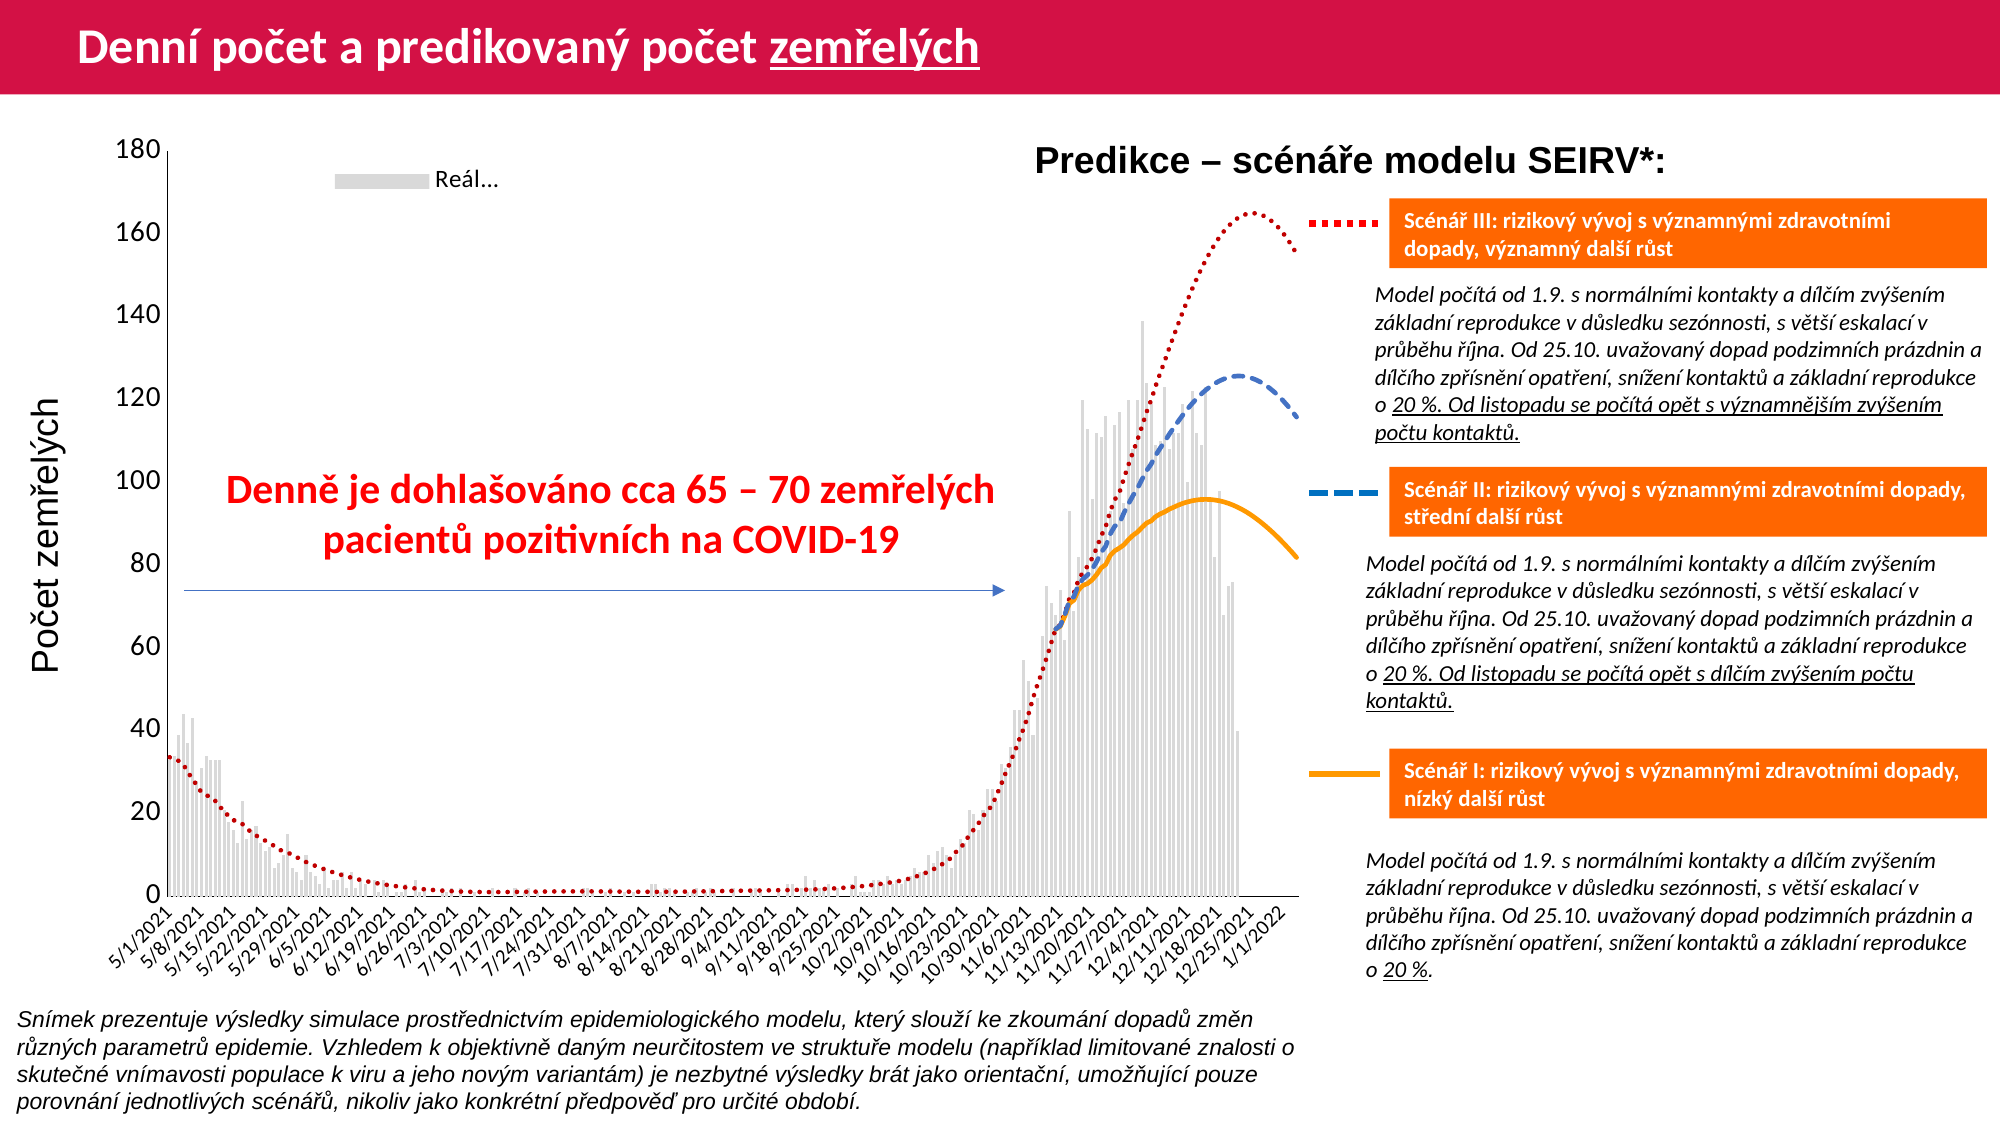

# Denní počet a predikovaný počet zemřelých

### Chart

| Category | Reálná data | B | V2 | V3 | C |
|---|---|---|---|---|---|
| 44317 | 33.0 | 33.61736666948143 | None | None | None |
| 44318 | 34.0 | 33.130942717957396 | None | None | None |
| 44319 | 39.0 | 32.75016090692501 | None | None | None |
| 44320 | 44.0 | 31.869162251916382 | None | None | None |
| 44321 | 37.0 | 30.110528667913286 | None | None | None |
| 44322 | 43.0 | 28.28632679587799 | None | None | None |
| 44323 | 28.0 | 26.88763554636113 | None | None | None |
| 44324 | 31.0 | 25.105872213281778 | None | None | None |
| 44325 | 34.0 | 24.498467758346305 | None | None | None |
| 44326 | 33.0 | 23.988008790130596 | None | None | None |
| 44327 | 33.0 | 23.156535386473667 | None | None | None |
| 44328 | 33.0 | 21.52234456356124 | None | None | None |
| 44329 | 21.0 | 21.044322786337684 | None | None | None |
| 44330 | 18.0 | 19.162760140648356 | None | None | None |
| 44331 | 16.0 | 18.469851949213858 | None | None | None |
| 44332 | 13.0 | 18.020065253849534 | None | None | None |
| 44333 | 23.0 | 17.514218036843864 | None | None | None |
| 44334 | 14.0 | 16.3233863455843 | None | None | None |
| 44335 | 16.0 | 15.562820563013112 | None | None | None |
| 44336 | 17.0 | 14.764116091094333 | None | None | None |
| 44337 | 13.0 | 14.003440805165601 | None | None | None |
| 44338 | 11.0 | 13.49988976391682 | None | None | None |
| 44339 | 12.0 | 12.830963170815313 | None | None | None |
| 44340 | 7.0 | 12.21462611212981 | None | None | None |
| 44341 | 8.0 | 11.361974932125564 | None | None | None |
| 44342 | 10.0 | 10.914612956962413 | None | None | None |
| 44343 | 15.0 | 10.619105639208403 | None | None | None |
| 44344 | 7.0 | 9.995430184449141 | None | None | None |
| 44345 | 6.0 | 9.43756188532175 | None | None | None |
| 44346 | 4.0 | 8.984789150338194 | None | None | None |
| 44347 | 10.0 | 8.31577228439208 | None | None | None |
| 44348 | 6.0 | 7.863292723499866 | None | None | None |
| 44349 | 5.0 | 7.423214638004018 | None | None | None |
| 44350 | 3.0 | 6.99723463246796 | None | None | None |
| 44351 | 7.0 | 6.5920968312114345 | None | None | None |
| 44352 | 2.0 | 6.200020779610844 | None | None | None |
| 44353 | 4.0 | 5.828082161771191 | None | None | None |
| 44354 | 4.0 | 5.479027782595549 | None | None | None |
| 44355 | 6.0 | 5.1480111672345865 | None | None | None |
| 44356 | 2.0 | 4.833822353252817 | None | None | None |
| 44357 | 6.0 | 4.538243039732077 | None | None | None |
| 44358 | 2.0 | 4.2625426888947855 | None | None | None |
| 44359 | 4.0 | 4.0028272450322975 | None | None | None |
| 44360 | 3.0 | 3.758639537249042 | None | None | None |
| 44361 | None | 3.5316637360880265 | None | None | None |
| 44362 | 4.0 | 3.3212972029769636 | None | None | None |
| 44363 | 1.0 | 3.124041680134432 | None | None | None |
| 44364 | 4.0 | 2.940915305714476 | None | None | None |
| 44365 | 3.0 | 2.7702600163610196 | None | None | None |
| 44366 | None | 2.6090454581436013 | None | None | None |
| 44367 | 1.0 | 2.4579046921065677 | None | None | None |
| 44368 | 1.0 | 2.316880735263621 | None | None | None |
| 44369 | 3.0 | 2.1858190849730508 | None | None | None |
| 44370 | None | 2.063779429906784 | None | None | None |
| 44371 | 4.0 | 1.949384616068354 | None | None | None |
| 44372 | 1.0 | 1.8422101557157153 | None | None | None |
| 44373 | 2.0 | 1.7417252510373884 | None | None | None |
| 44374 | None | 1.6475719025221063 | None | None | None |
| 44375 | None | 1.5602861675465847 | None | None | None |
| 44376 | None | 1.4807659262417938 | None | None | None |
| 44377 | 2.0 | 1.409176958976897 | None | None | None |
| 44378 | 1.0 | 1.3446365699539624 | None | None | None |
| 44379 | 2.0 | 1.286687372387472 | None | None | None |
| 44380 | None | 1.2357737670752635 | None | None | None |
| 44381 | 2.0 | 1.1922075604713915 | None | None | None |
| 44382 | None | 1.1561388675781004 | None | None | None |
| 44383 | None | 1.1272450980178463 | None | None | None |
| 44384 | 1.0 | 1.1049420105967438 | None | None | None |
| 44385 | None | 1.0881291943866962 | None | None | None |
| 44386 | None | 1.0762135832128257 | None | None | None |
| 44387 | None | 1.0692730860062032 | None | None | None |
| 44388 | 2.0 | 1.0670181539272892 | None | None | None |
| 44389 | None | 1.0690089367132705 | None | None | None |
| 44390 | None | 1.0746626603107328 | None | None | None |
| 44391 | None | 1.0832705638029891 | None | None | None |
| 44392 | None | 1.0939493893709653 | None | None | None |
| 44393 | 2.0 | 1.1059945531278768 | None | None | None |
| 44394 | None | 1.1188839188049053 | None | None | None |
| 44395 | 1.0 | 1.132672738749511 | None | None | None |
| 44396 | 2.0 | 1.1468732367478631 | None | None | None |
| 44397 | None | 1.1607860651440953 | None | None | None |
| 44398 | 1.0 | 1.1740977302080102 | None | None | None |
| 44399 | None | 1.186546570757371 | None | None | None |
| 44400 | None | 1.1980438256546682 | None | None | None |
| 44401 | None | 1.208339474083052 | None | None | None |
| 44402 | None | 1.2172243504908191 | None | None | None |
| 44403 | None | 1.2244881154567258 | None | None | None |
| 44404 | None | 1.2299414635981298 | None | None | None |
| 44405 | None | 1.2334728581975913 | None | None | None |
| 44406 | None | 1.2355511516495368 | None | None | None |
| 44407 | None | 1.2362593662119101 | None | None | None |
| 44408 | 2.0 | 1.2354874150777404 | None | None | None |
| 44409 | 2.0 | 1.233218753157458 | None | None | None |
| 44410 | 1.0 | 1.2294949875032009 | None | None | None |
| 44411 | None | 1.2243660773345482 | None | None | None |
| 44412 | None | 1.2178753962041666 | None | None | None |
| 44413 | 1.0 | 1.2100570732512466 | None | None | None |
| 44414 | 2.0 | 1.2010053201222612 | None | None | None |
| 44415 | None | 1.1908330163528968 | None | None | None |
| 44416 | None | 1.1796582249111809 | None | None | None |
| 44417 | 1.0 | 1.1683419800470345 | None | None | None |
| 44418 | None | 1.1581314019527063 | None | None | None |
| 44419 | 1.0 | 1.1490990272192334 | None | None | None |
| 44420 | None | 1.1409345190705462 | None | None | None |
| 44421 | None | 1.1339970769917394 | None | None | None |
| 44422 | None | 1.1289107700844776 | None | None | None |
| 44423 | 3.0 | 1.1260358376232853 | None | None | None |
| 44424 | 3.0 | 1.1256918861089908 | None | None | None |
| 44425 | 1.0 | 1.1278812382384211 | None | None | None |
| 44426 | 2.0 | 1.1326176829306804 | None | None | None |
| 44427 | 2.0 | 1.1393293538344158 | None | None | None |
| 44428 | 1.0 | 1.1476594881342335 | None | None | None |
| 44429 | None | 1.1577671350143253 | None | None | None |
| 44430 | None | 1.169626796160777 | None | None | None |
| 44431 | 1.0 | 1.1833524217645484 | None | None | None |
| 44432 | 1.0 | 1.1985784281118483 | None | None | None |
| 44433 | 2.0 | 1.2148290557961587 | None | None | None |
| 44434 | None | 1.2317597570377419 | None | None | None |
| 44435 | 1.0 | 1.2490826795786583 | None | None | None |
| 44436 | 2.0 | 1.2666253599980182 | None | None | None |
| 44437 | 1.0 | 1.2846163359533105 | None | None | None |
| 44438 | None | 1.3027918737476378 | None | None | None |
| 44439 | None | 1.3209280716284526 | None | None | None |
| 44440 | None | 1.3388791198410086 | None | None | None |
| 44441 | 2.0 | 1.3565384335630006 | None | None | None |
| 44442 | None | 1.3738364540824692 | None | None | None |
| 44443 | None | 1.3907329580209231 | None | None | None |
| 44444 | None | 1.4072860299469783 | None | None | None |
| 44445 | 1.0 | 1.4234478870076273 | None | None | None |
| 44446 | 2.0 | 1.4391585446875184 | None | None | None |
| 44447 | 1.0 | 1.4543698087393293 | None | None | None |
| 44448 | None | 1.4695003577264547 | None | None | None |
| 44449 | None | 1.4848940955096526 | None | None | None |
| 44450 | None | 1.5006426310529708 | None | None | None |
| 44451 | 2.0 | 1.5168221241578292 | None | None | None |
| 44452 | None | 1.5339861656554867 | None | None | None |
| 44453 | 3.0 | 1.5525500408176196 | None | None | None |
| 44454 | 3.0 | 1.5730102145387113 | None | None | None |
| 44455 | None | 1.5960326077037459 | None | None | None |
| 44456 | 2.0 | 1.6220491715441718 | None | None | None |
| 44457 | 5.0 | 1.6515869419036828 | None | None | None |
| 44458 | 2.0 | 1.6850577536958744 | None | None | None |
| 44459 | 4.0 | 1.7229641561363098 | None | None | None |
| 44460 | 2.0 | 1.7659025162015434 | None | None | None |
| 44461 | 2.0 | 1.8143404153903988 | None | None | None |
| 44462 | 3.0 | 1.8687732636628576 | None | None | None |
| 44463 | None | 1.9295610072459646 | None | None | None |
| 44464 | 2.0 | 1.99704734234732 | None | None | None |
| 44465 | None | 2.0718323199324935 | None | None | None |
| 44466 | None | 2.15429797056792 | None | None | None |
| 44467 | 3.0 | 2.2447715905602994 | None | None | None |
| 44468 | 5.0 | 2.3435033541015735 | None | None | None |
| 44469 | 1.0 | 2.4506008701078508 | None | None | None |
| 44470 | 1.0 | 2.566253851889282 | None | None | None |
| 44471 | 1.0 | 2.690702735018039 | None | None | None |
| 44472 | 4.0 | 2.824205085723326 | None | None | None |
| 44473 | 4.0 | 2.967036816276905 | None | None | None |
| 44474 | 3.0 | 3.1194805916741197 | None | None | None |
| 44475 | 5.0 | 3.281994167732214 | None | None | None |
| 44476 | 3.0 | 3.454856023108847 | None | None | None |
| 44477 | 4.0 | 3.6383722705710406 | None | None | None |
| 44478 | 3.0 | 3.83621169726602 | None | None | None |
| 44479 | 4.0 | 4.076083590902028 | None | None | None |
| 44480 | 5.0 | 4.384942322656328 | None | None | None |
| 44481 | 7.0 | 4.725505798898315 | None | None | None |
| 44482 | 6.0 | 5.102927670698545 | None | None | None |
| 44483 | 6.0 | 5.524110632099782 | None | None | None |
| 44484 | 10.0 | 5.995442110211023 | None | None | None |
| 44485 | 8.0 | 6.5240747015647225 | None | None | None |
| 44486 | 11.0 | 7.115982218158079 | None | None | None |
| 44487 | 12.0 | 7.778108813572462 | None | None | None |
| 44488 | 10.0 | 8.51451852371835 | None | None | None |
| 44489 | 7.0 | 9.33086467125108 | None | None | None |
| 44490 | 10.0 | 10.700009277083206 | None | None | None |
| 44491 | 14.0 | 11.497171363542522 | None | None | None |
| 44492 | 13.0 | 13.232637347658986 | None | None | None |
| 44493 | 21.0 | 14.809781005903092 | None | None | None |
| 44494 | 20.0 | 16.221674150528987 | None | None | None |
| 44495 | 16.0 | 17.648890538754973 | None | None | None |
| 44496 | 21.0 | 19.40047654605387 | None | None | None |
| 44497 | 26.0 | 20.69197508496095 | None | None | None |
| 44498 | 26.0 | 22.016393565156623 | None | None | None |
| 44499 | 23.0 | 24.45344755849029 | None | None | None |
| 44500 | 32.0 | 27.07617838254841 | None | None | None |
| 44501 | 31.0 | 29.82876807992402 | None | None | None |
| 44502 | 36.0 | 32.4491710599563 | None | None | None |
| 44503 | 45.0 | 34.98116808291585 | None | None | None |
| 44504 | 45.0 | 37.97347372442221 | None | None | None |
| 44505 | 57.0 | 40.77137024798911 | None | None | None |
| 44506 | 52.0 | 43.951421847532686 | None | None | None |
| 44507 | 39.0 | 47.90857224647506 | None | None | None |
| 44508 | 48.0 | 51.22027851319194 | None | None | None |
| 44509 | 63.0 | 54.3001194929068 | None | None | None |
| 44510 | 75.0 | 57.665069913002554 | None | None | None |
| 44511 | 71.0 | 61.230319443443875 | None | None | None |
| 44512 | 68.0 | 64.64858824798729 | 64.52372471465456 | 64.58595664461996 | None |
| 44513 | 74.0 | 65.61933526058053 | 65.24143728148114 | 65.42953900725183 | None |
| 44514 | 62.0 | 68.44027070285841 | 67.70510631851688 | 68.0704326089011 | None |
| 44515 | 93.0 | 71.9587492797011 | 70.77058769083656 | 71.35985509021107 | None |
| 44516 | 69.0 | 73.31863456131187 | 71.57916543643503 | 72.43993108980467 | None |
| 44517 | 82.0 | 76.42241475353798 | 74.01682876107289 | 75.204386877959 | None |
| 44518 | 120.0 | 78.3427874717143 | 75.1360367582793 | 76.71522082917886 | None |
| 44519 | 113.0 | 79.75469201174293 | 75.57431667908742 | 77.62799565584399 | None |
| 44520 | 96.0 | 81.69028775321665 | 76.4607259320151 | 79.02276039751452 | None |
| 44521 | 112.0 | 84.16212246279503 | 77.72608157650758 | 80.87048927101637 | None |
| 44522 | 111.0 | 87.09476561390586 | 79.35787795809924 | 83.12663289808421 | None |
| 44523 | 116.0 | 89.32798339995757 | 80.14959655093902 | 84.60716864934089 | None |
| 44524 | 93.0 | 93.08009407940968 | 82.37577067056544 | 87.55801549353009 | None |
| 44525 | 114.0 | 95.8625010164479 | 83.49608644708914 | 89.46417869103136 | None |
| 44526 | 117.0 | 97.47120245834043 | 84.1613202342552 | 90.12452161289842 | None |
| 44527 | 95.0 | 100.99060810356492 | 84.94072703265219 | 92.63769075396976 | None |
| 44528 | 120.0 | 104.24080066301619 | 86.18585222179752 | 94.8169997941503 | None |
| 44529 | 108.0 | 107.38059540182375 | 87.24717634973632 | 96.84099009823296 | None |
| 44530 | 120.0 | 110.29084808292379 | 88.03599230684618 | 98.60571277726696 | None |
| 44531 | 139.0 | 113.66901935173154 | 89.1723116956954 | 100.76988952431996 | None |
| 44532 | 124.0 | 117.02518830775672 | 90.21691367902291 | 102.86913653702138 | None |
| 44533 | 119.0 | 119.89943630359885 | 90.72278303307354 | 104.45028013981177 | None |
| 44534 | 109.0 | 123.33954603001733 | 91.77728062870037 | 106.58136387224037 | None |
| 44535 | 110.0 | 126.42909176063344 | 92.41834796523605 | 108.32365591473815 | None |
| 44536 | 123.0 | 129.39123818575592 | 92.91456956729844 | 109.92372673535628 | None |
| 44537 | 108.0 | 132.50817087240537 | 93.56548572645528 | 111.6732533571816 | None |
| 44538 | 112.0 | 135.47476878203813 | 94.04866715166092 | 113.25935513799506 | None |
| 44539 | 112.0 | 138.43144377340096 | 94.54493518361076 | 114.84370496177341 | None |
| 44540 | 119.0 | 141.29231123211156 | 94.96863065715793 | 116.3416584747937 | None |
| 44541 | 100.0 | 144.04370768930377 | 95.3178637372074 | 117.7466551776216 | None |
| 44542 | 122.0 | 146.66348399585124 | 95.5820364653231 | 119.04359746958441 | None |
| 44543 | 112.0 | 149.1524610264967 | 95.77335016042285 | 120.24032163218068 | None |
| 44544 | 109.0 | 151.50082146734107 | 95.89312862737971 | 121.33394166042834 | None |
| 44545 | 123.0 | 153.68748928883807 | 95.93100086751501 | 122.31010903388218 | None |
| 44546 | 96.0 | 155.70668230327226 | 95.89158132255353 | 123.1696153111002 | None |
| 44547 | 82.0 | 157.5495058997754 | 95.77585588586355 | 123.90985859936748 | None |
| 44548 | 98.0 | 159.20707505981056 | 95.584189746053 | 124.52788900652874 | None |
| 44549 | 68.0 | 160.66464023440992 | 95.31028551978144 | 125.01442916828347 | None |
| 44550 | 75.0 | 161.92691213212444 | 94.96662529729893 | 125.37924643312977 | None |
| 44551 | 76.0 | 162.98127834727845 | 94.5475900664886 | 125.61430591046735 | None |
| 44552 | 40.0 | 163.81895180340678 | 94.05053553149756 | 125.71486681433747 | None |
| 44553 | None | 164.4495459548089 | 93.4904708062655 | 125.69410147219567 | None |
| 44554 | None | 164.8565351512796 | 92.85526750375767 | 125.53841296338568 | None |
| 44555 | None | 165.04103493814404 | 92.14944993747244 | 125.25120842736524 | None |
| 44556 | None | 165.0079426510125 | 91.38039674527232 | 124.83906826471579 | None |
| 44557 | None | 164.75535453317457 | 90.54771837258626 | 124.30113971013253 | None |
| 44558 | None | 164.28462204337342 | 89.65333859722925 | 123.63920302941857 | None |
| 44559 | None | 163.59666325995738 | 88.69778494483161 | 122.85397056289008 | None |
| 44560 | None | 162.70109010827719 | 87.68945221247031 | 121.95428916686437 | None |
| 44561 | None | 161.59742859063795 | 86.62572556718592 | 120.93831160328689 | None |
| 44562 | None | 160.29309307999276 | 85.51102330156816 | 119.81151106227738 | None |
| 44563 | None | 158.79666567802357 | 84.35016529654955 | 118.58001550523342 | None |
| 44564 | None | 157.11264937050902 | 83.14314581253231 | 117.24537952633068 | None |
| 44565 | None | 155.25093235596293 | 81.89467277141655 | 115.81409670094361 | None |
Predikce – scénáře modelu SEIRV*:
Scénář III: rizikový vývoj s významnými zdravotními dopady, významný další růst
Model počítá od 1.9. s normálními kontakty a dílčím zvýšením základní reprodukce v důsledku sezónnosti, s větší eskalací v průběhu října. Od 25.10. uvažovaný dopad podzimních prázdnin a dílčího zpřísnění opatření, snížení kontaktů a základní reprodukce o 20 %. Od listopadu se počítá opět s významnějším zvýšením počtu kontaktů.
Denně je dohlašováno cca 65 – 70 zemřelých pacientů pozitivních na COVID-19
Scénář II: rizikový vývoj s významnými zdravotními dopady, střední další růst
Počet zemřelých
Model počítá od 1.9. s normálními kontakty a dílčím zvýšením základní reprodukce v důsledku sezónnosti, s větší eskalací v průběhu října. Od 25.10. uvažovaný dopad podzimních prázdnin a dílčího zpřísnění opatření, snížení kontaktů a základní reprodukce o 20 %. Od listopadu se počítá opět s dílčím zvýšením počtu kontaktů.
Scénář I: rizikový vývoj s významnými zdravotními dopady, nízký další růst
Model počítá od 1.9. s normálními kontakty a dílčím zvýšením základní reprodukce v důsledku sezónnosti, s větší eskalací v průběhu října. Od 25.10. uvažovaný dopad podzimních prázdnin a dílčího zpřísnění opatření, snížení kontaktů a základní reprodukce o 20 %.
Snímek prezentuje výsledky simulace prostřednictvím epidemiologického modelu, který slouží ke zkoumání dopadů změn různých parametrů epidemie. Vzhledem k objektivně daným neurčitostem ve struktuře modelu (například limitované znalosti o skutečné vnímavosti populace k viru a jeho novým variantám) je nezbytné výsledky brát jako orientační, umožňující pouze porovnání jednotlivých scénářů, nikoliv jako konkrétní předpověď pro určité období.